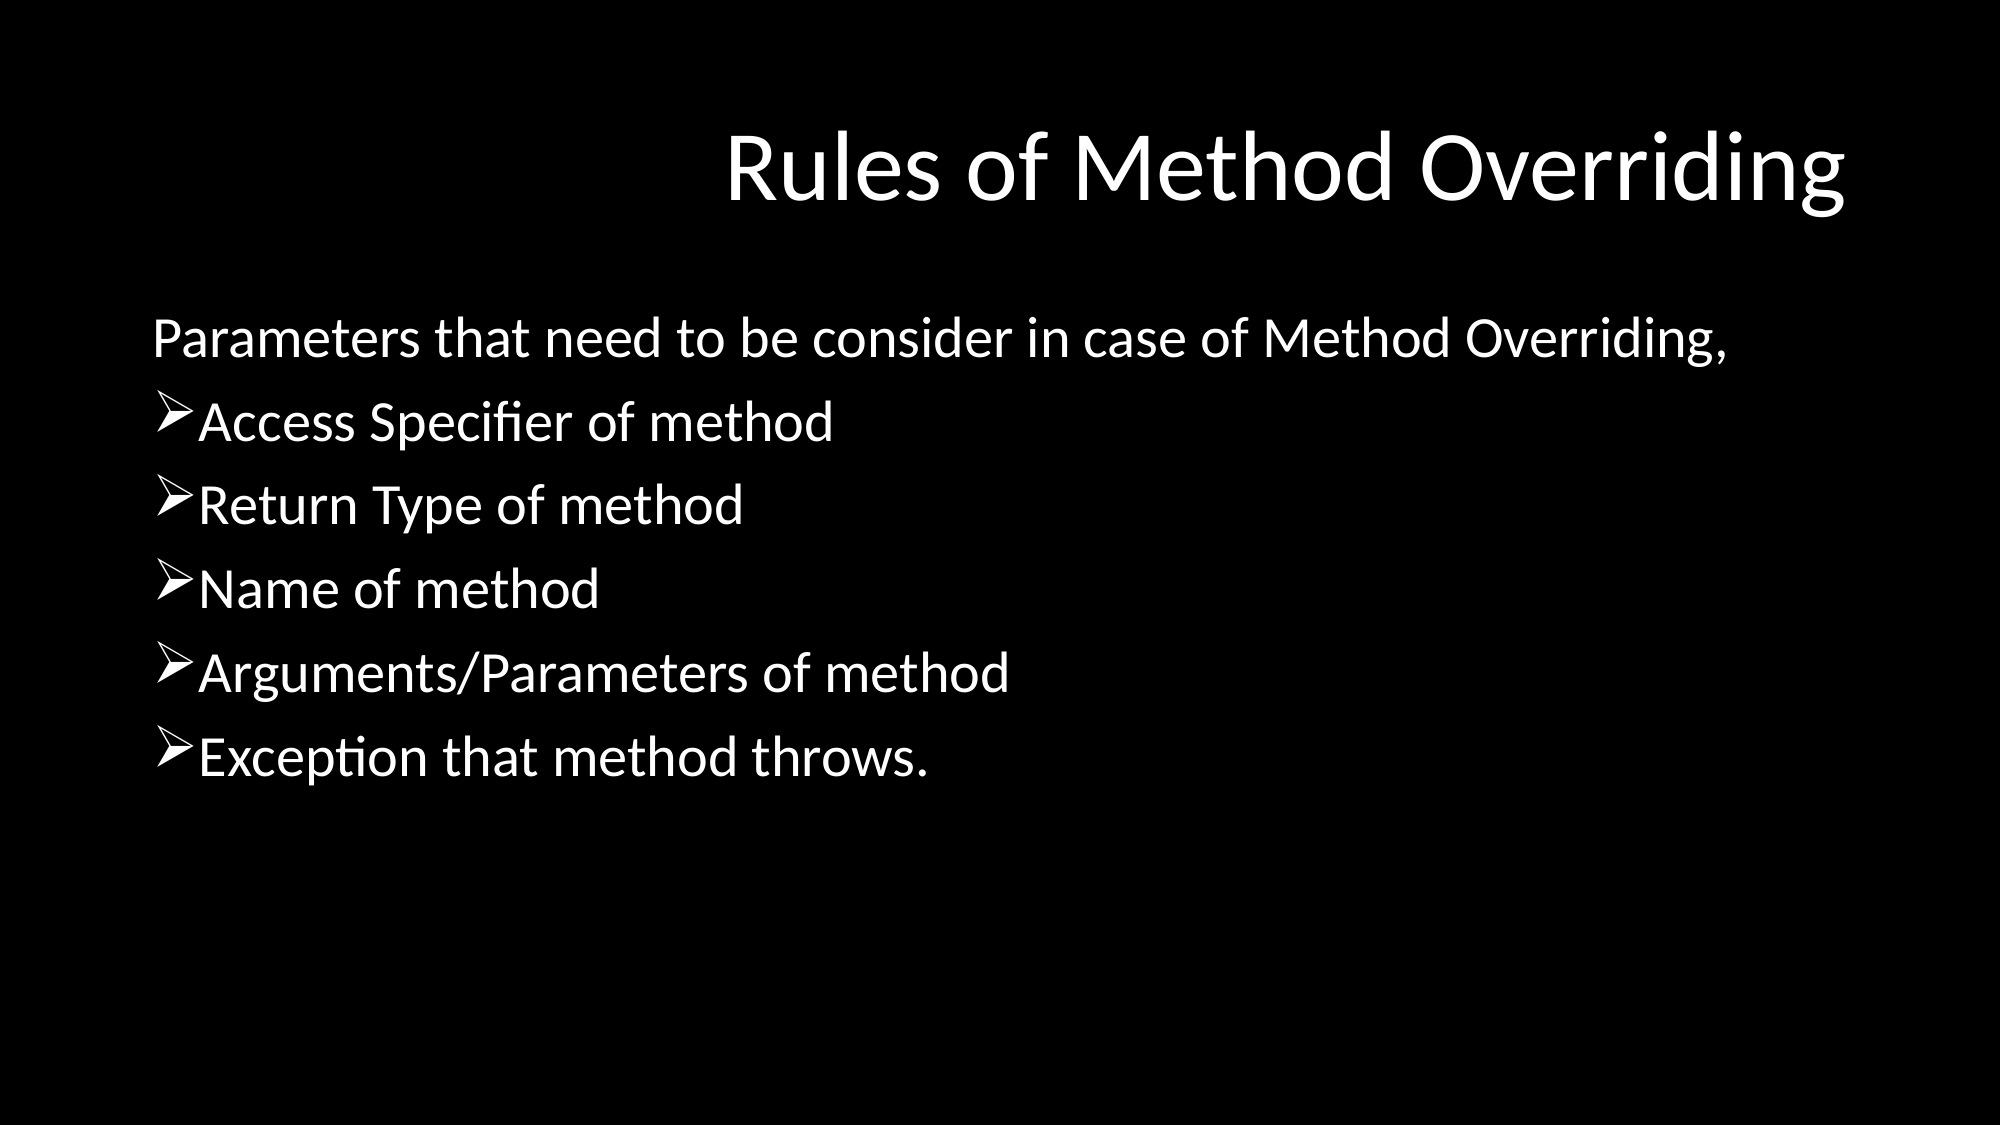

# Rules of Method Overriding
Parameters that need to be consider in case of Method Overriding,
Access Specifier of method
Return Type of method
Name of method
Arguments/Parameters of method
Exception that method throws.